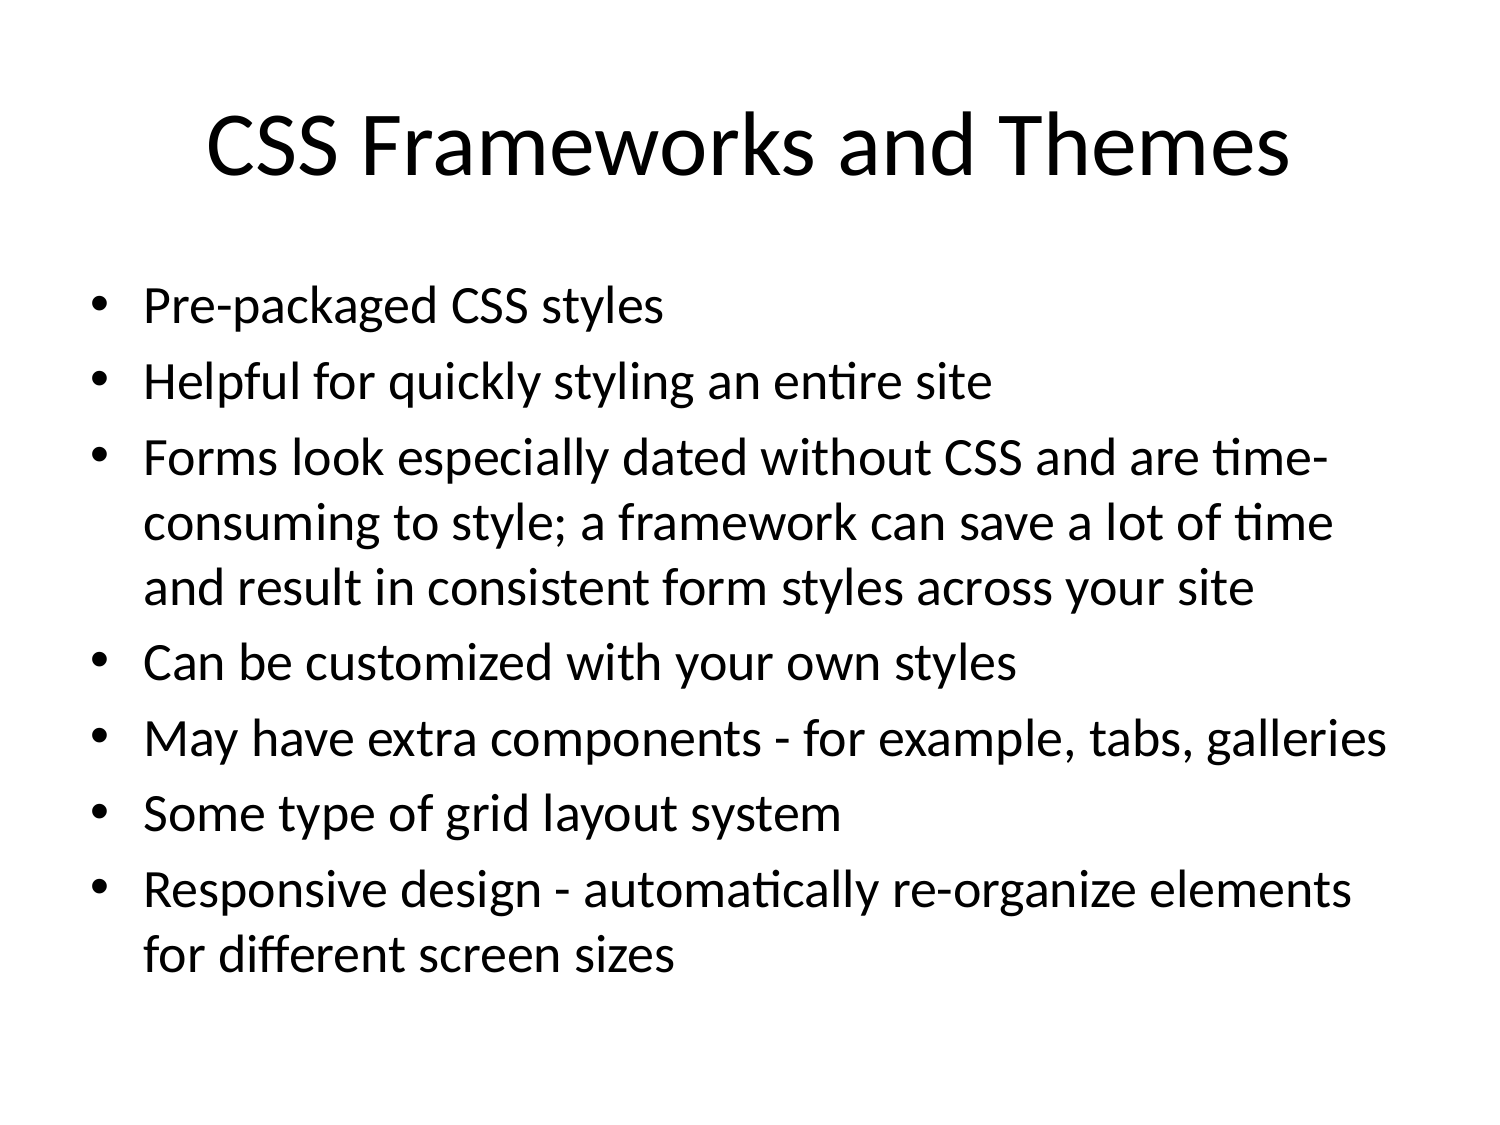

# CSS Frameworks and Themes
Pre-packaged CSS styles
Helpful for quickly styling an entire site
Forms look especially dated without CSS and are time-consuming to style; a framework can save a lot of time and result in consistent form styles across your site
Can be customized with your own styles
May have extra components - for example, tabs, galleries
Some type of grid layout system
Responsive design - automatically re-organize elements for different screen sizes